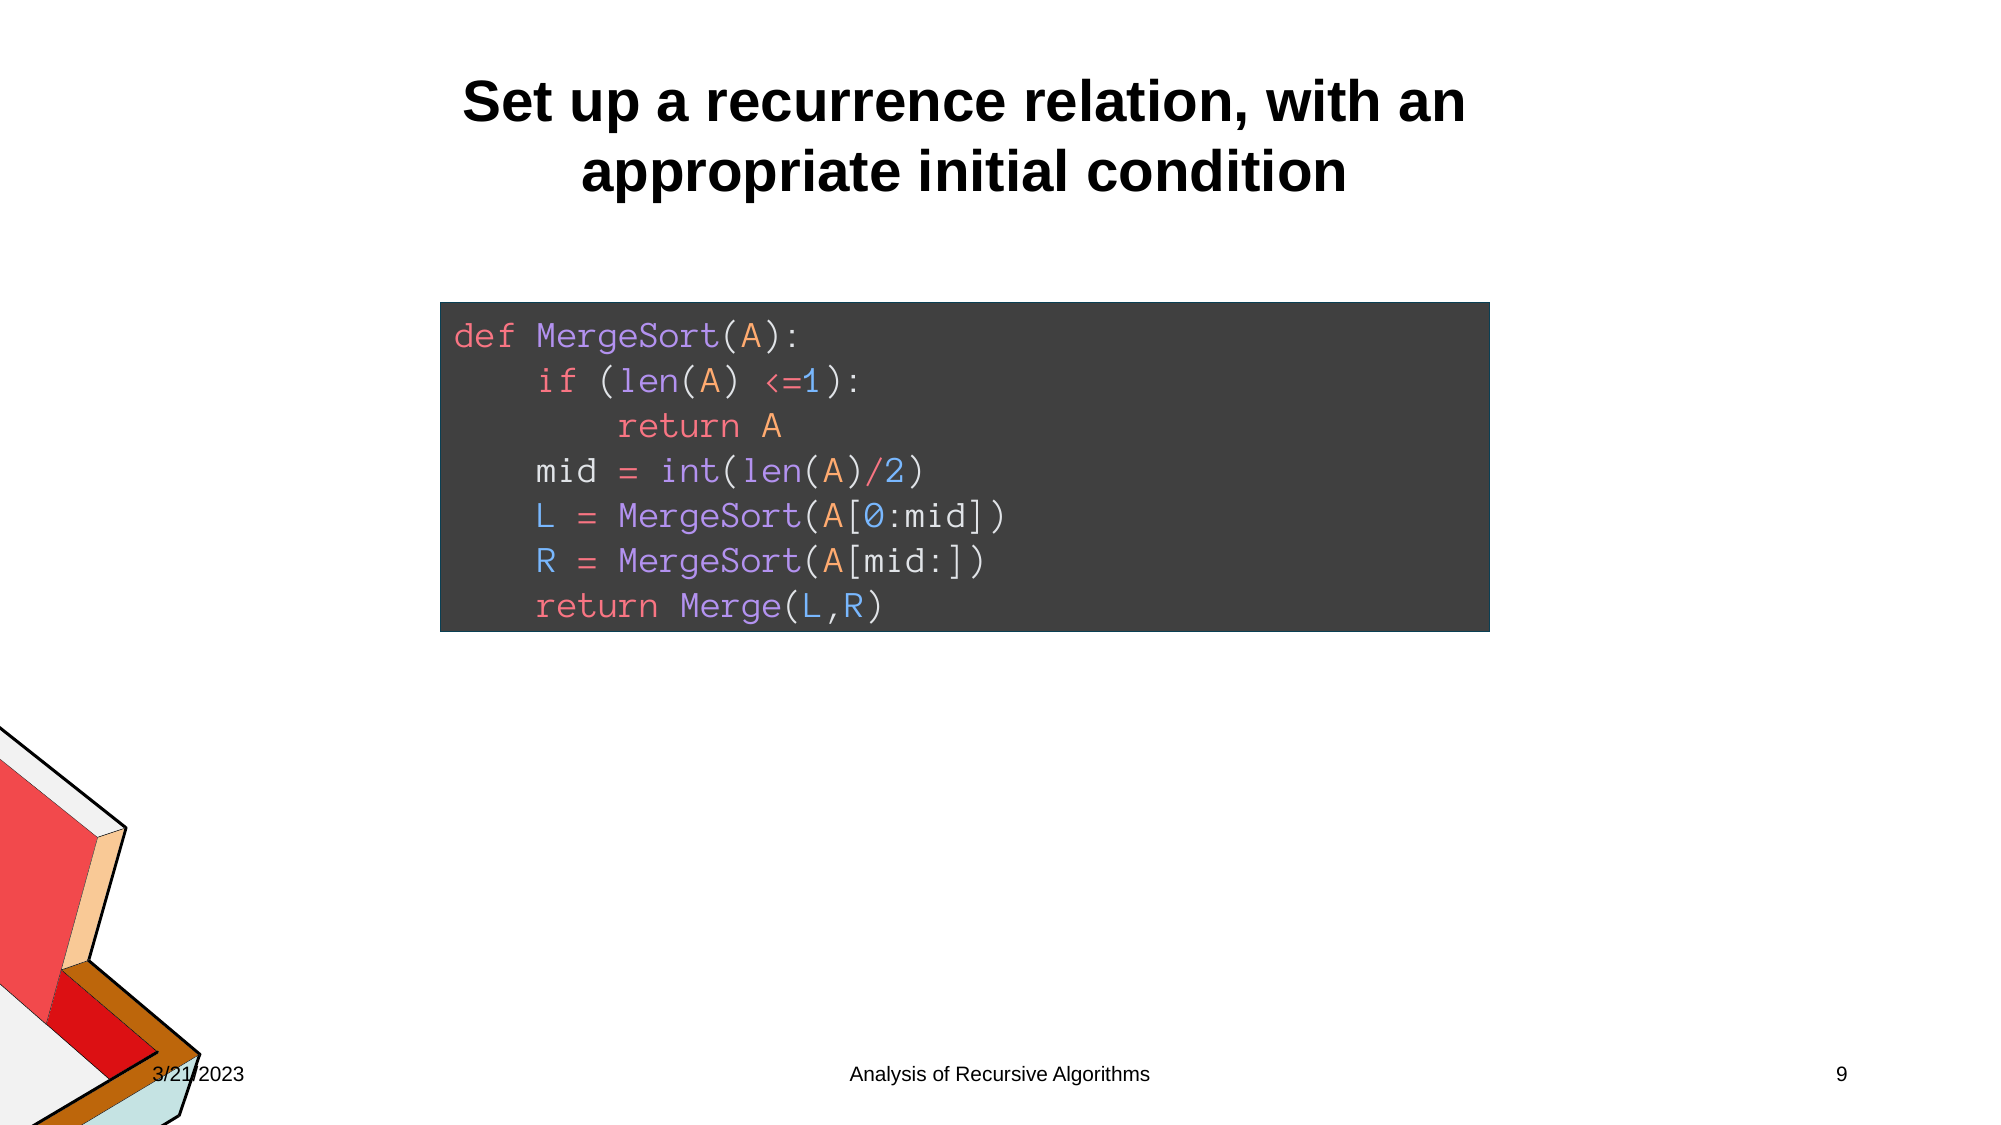

Set up a recurrence relation, with an appropriate initial condition
def MergeSort(A):
    if (len(A) <=1):
        return A
    mid = int(len(A)/2)
    L = MergeSort(A[0:mid])
    R = MergeSort(A[mid:])
    return Merge(L,R)
3/21/2023
Analysis of Recursive Algorithms
9